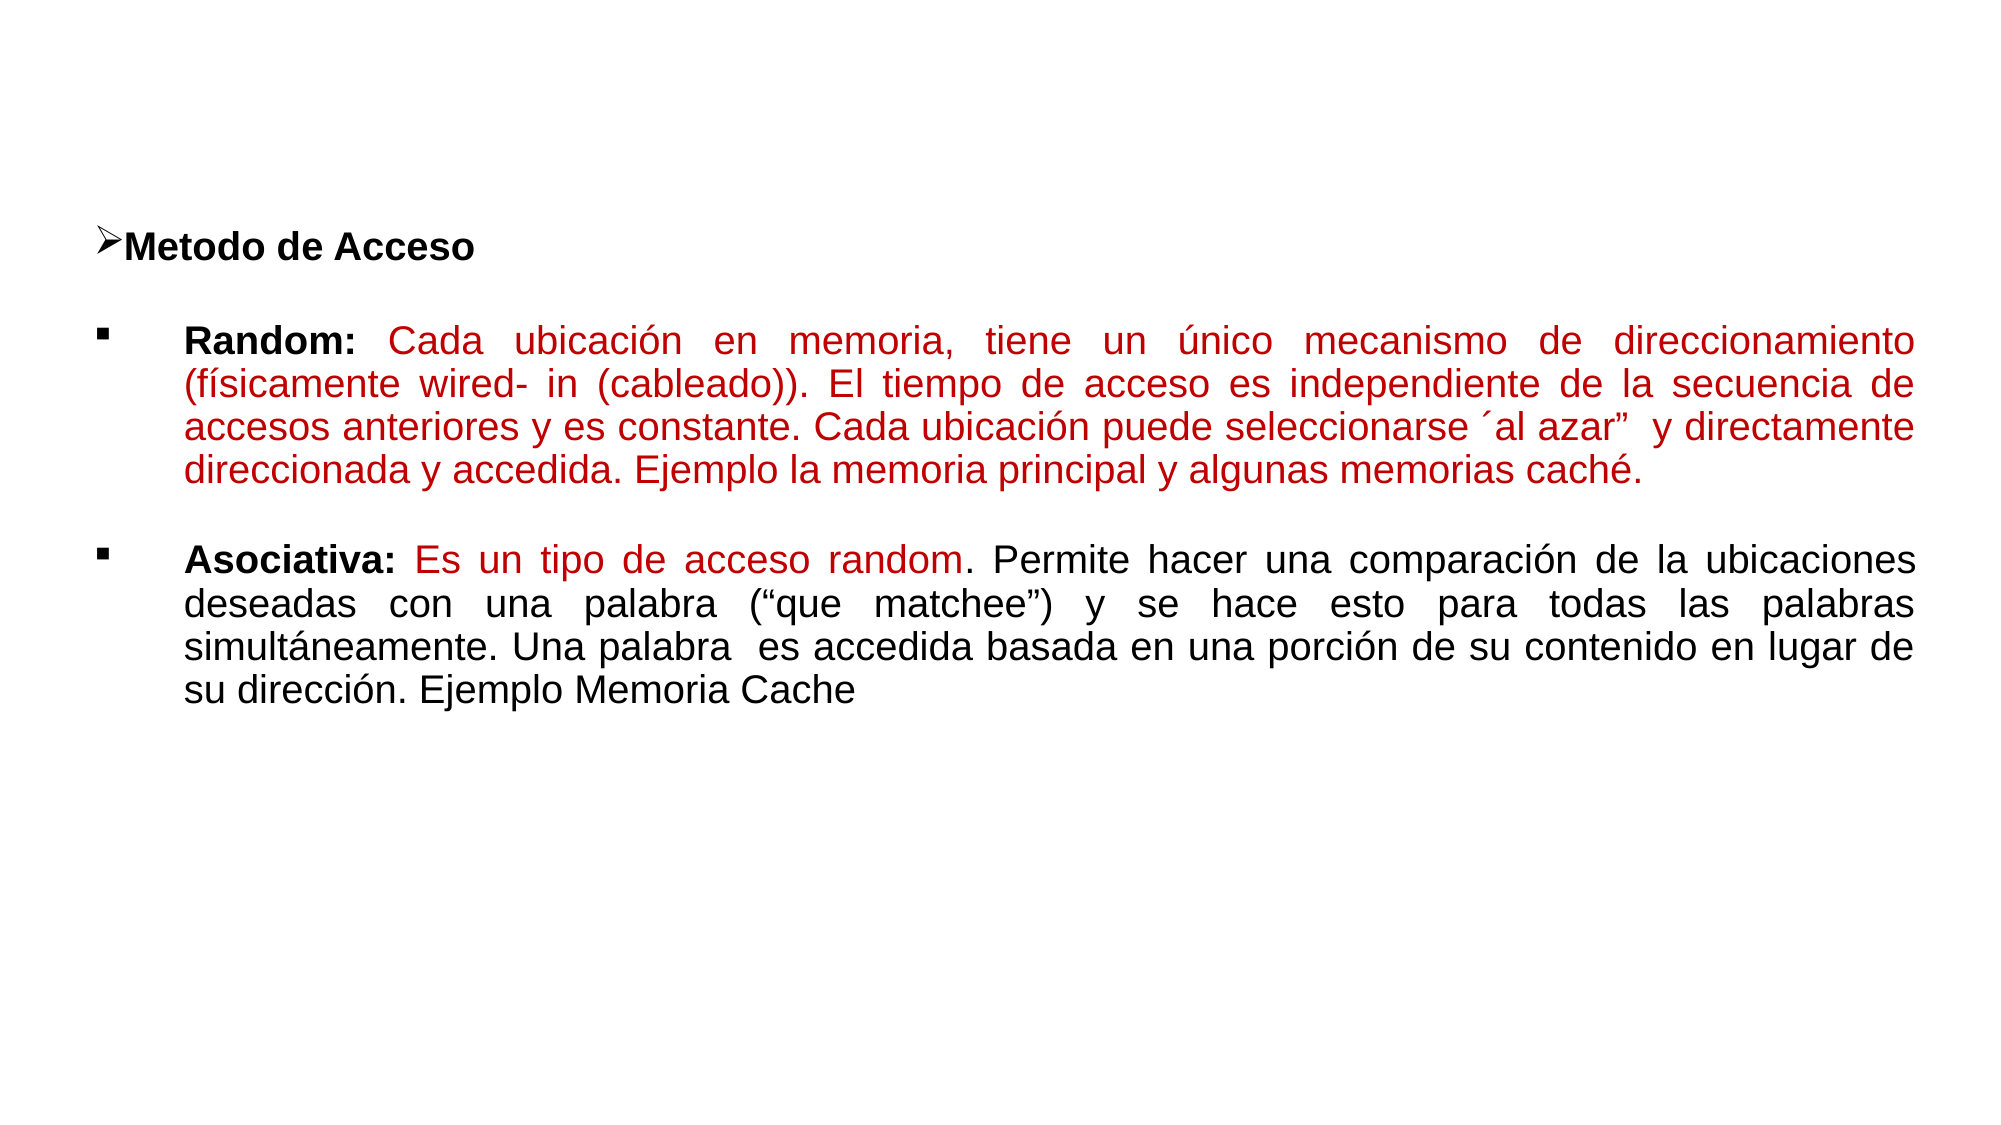

Metodo de Acceso

Random: Cada ubicación en memoria, tiene un único mecanismo de direccionamiento (físicamente wired- in (cableado)). El tiempo de acceso es independiente de la secuencia de accesos anteriores y es constante. Cada ubicación puede seleccionarse ´al azar”  y directamente direccionada y accedida. Ejemplo la memoria principal y algunas memorias caché.

Asociativa: Es un tipo de acceso random. Permite hacer una comparación de la ubicaciones deseadas con una palabra (“que matchee”) y se hace esto para todas las palabras simultáneamente. Una palabra  es accedida basada en una porción de su contenido en lugar de su dirección. Ejemplo Memoria Cache